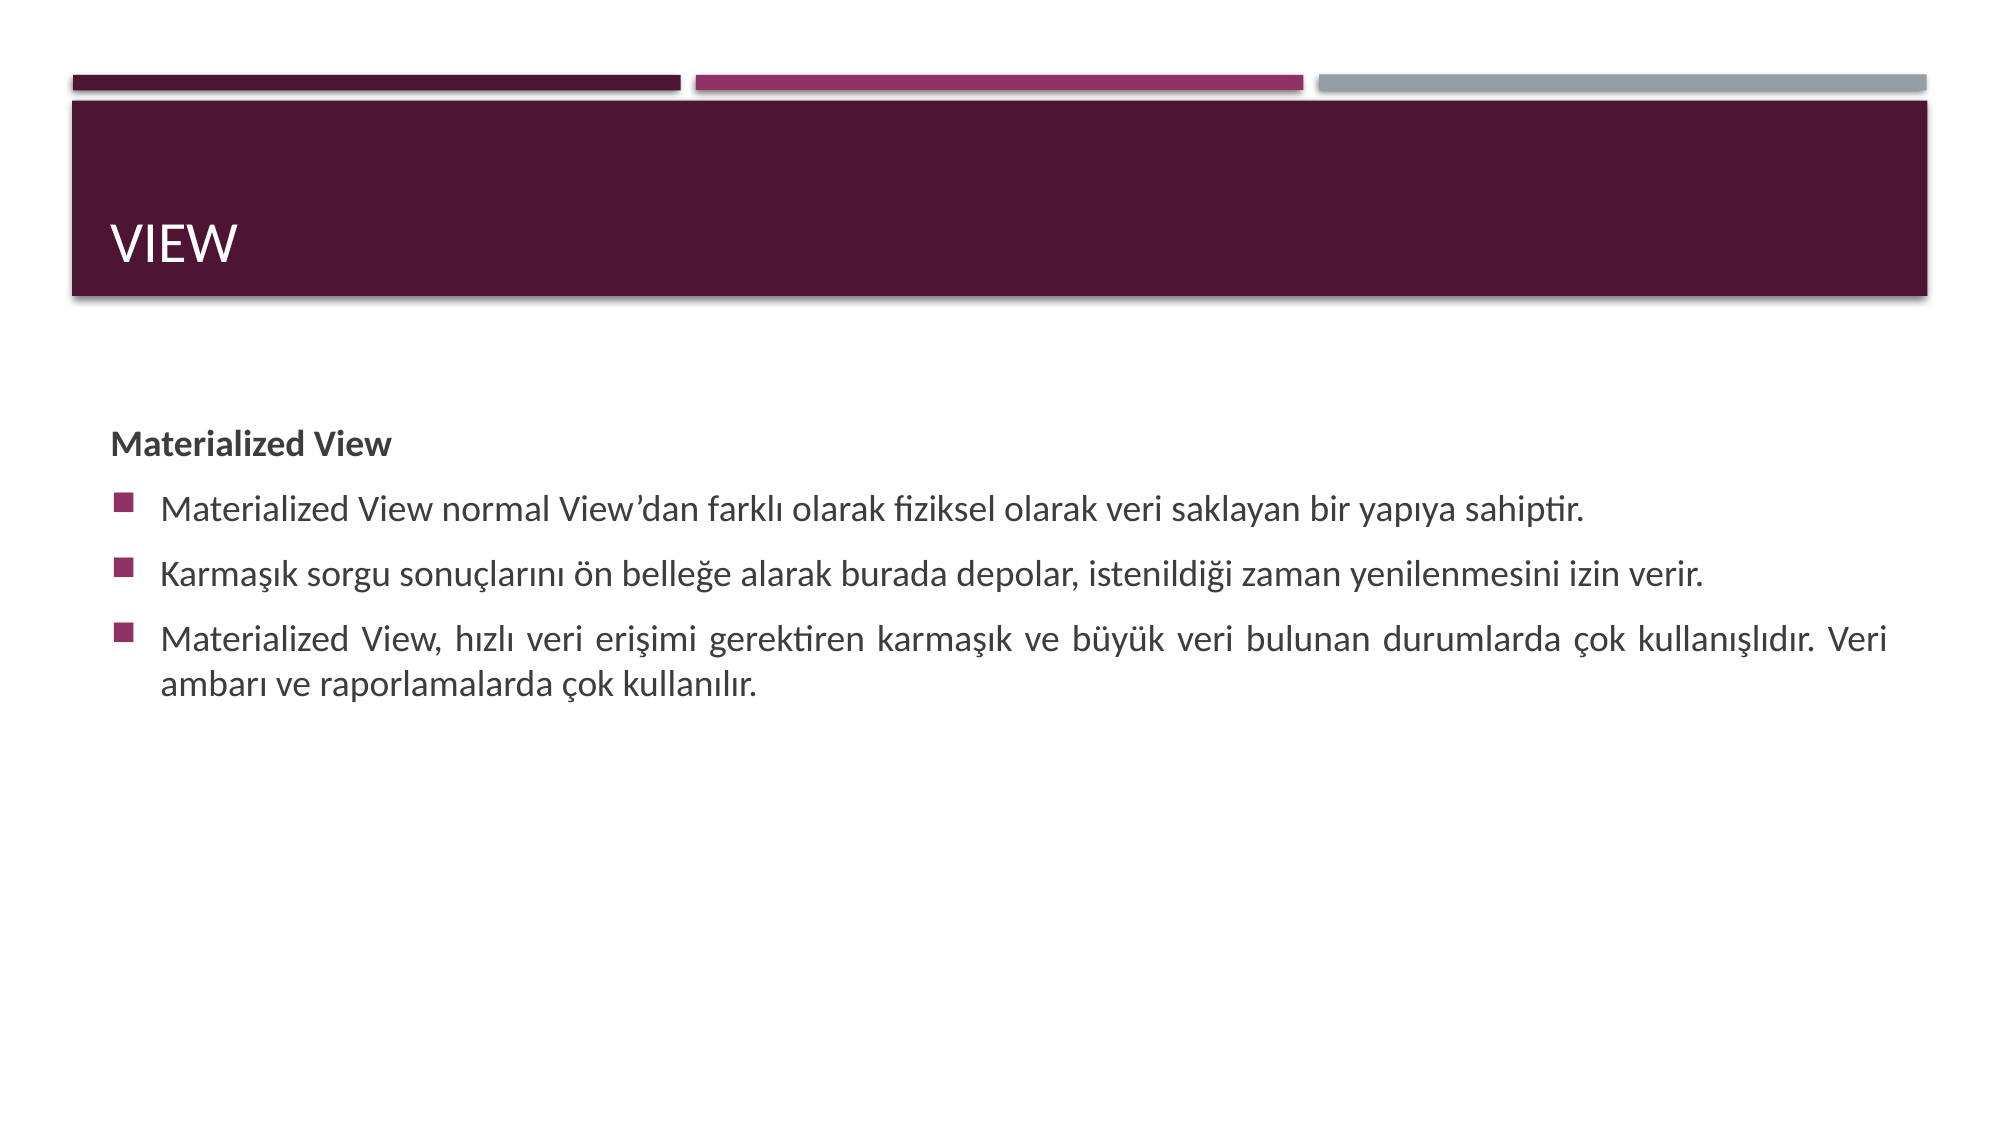

# vıew
Materialized View
Materialized View normal View’dan farklı olarak fiziksel olarak veri saklayan bir yapıya sahiptir.
Karmaşık sorgu sonuçlarını ön belleğe alarak burada depolar, istenildiği zaman yenilenmesini izin verir.
Materialized View, hızlı veri erişimi gerektiren karmaşık ve büyük veri bulunan durumlarda çok kullanışlıdır. Veri ambarı ve raporlamalarda çok kullanılır.